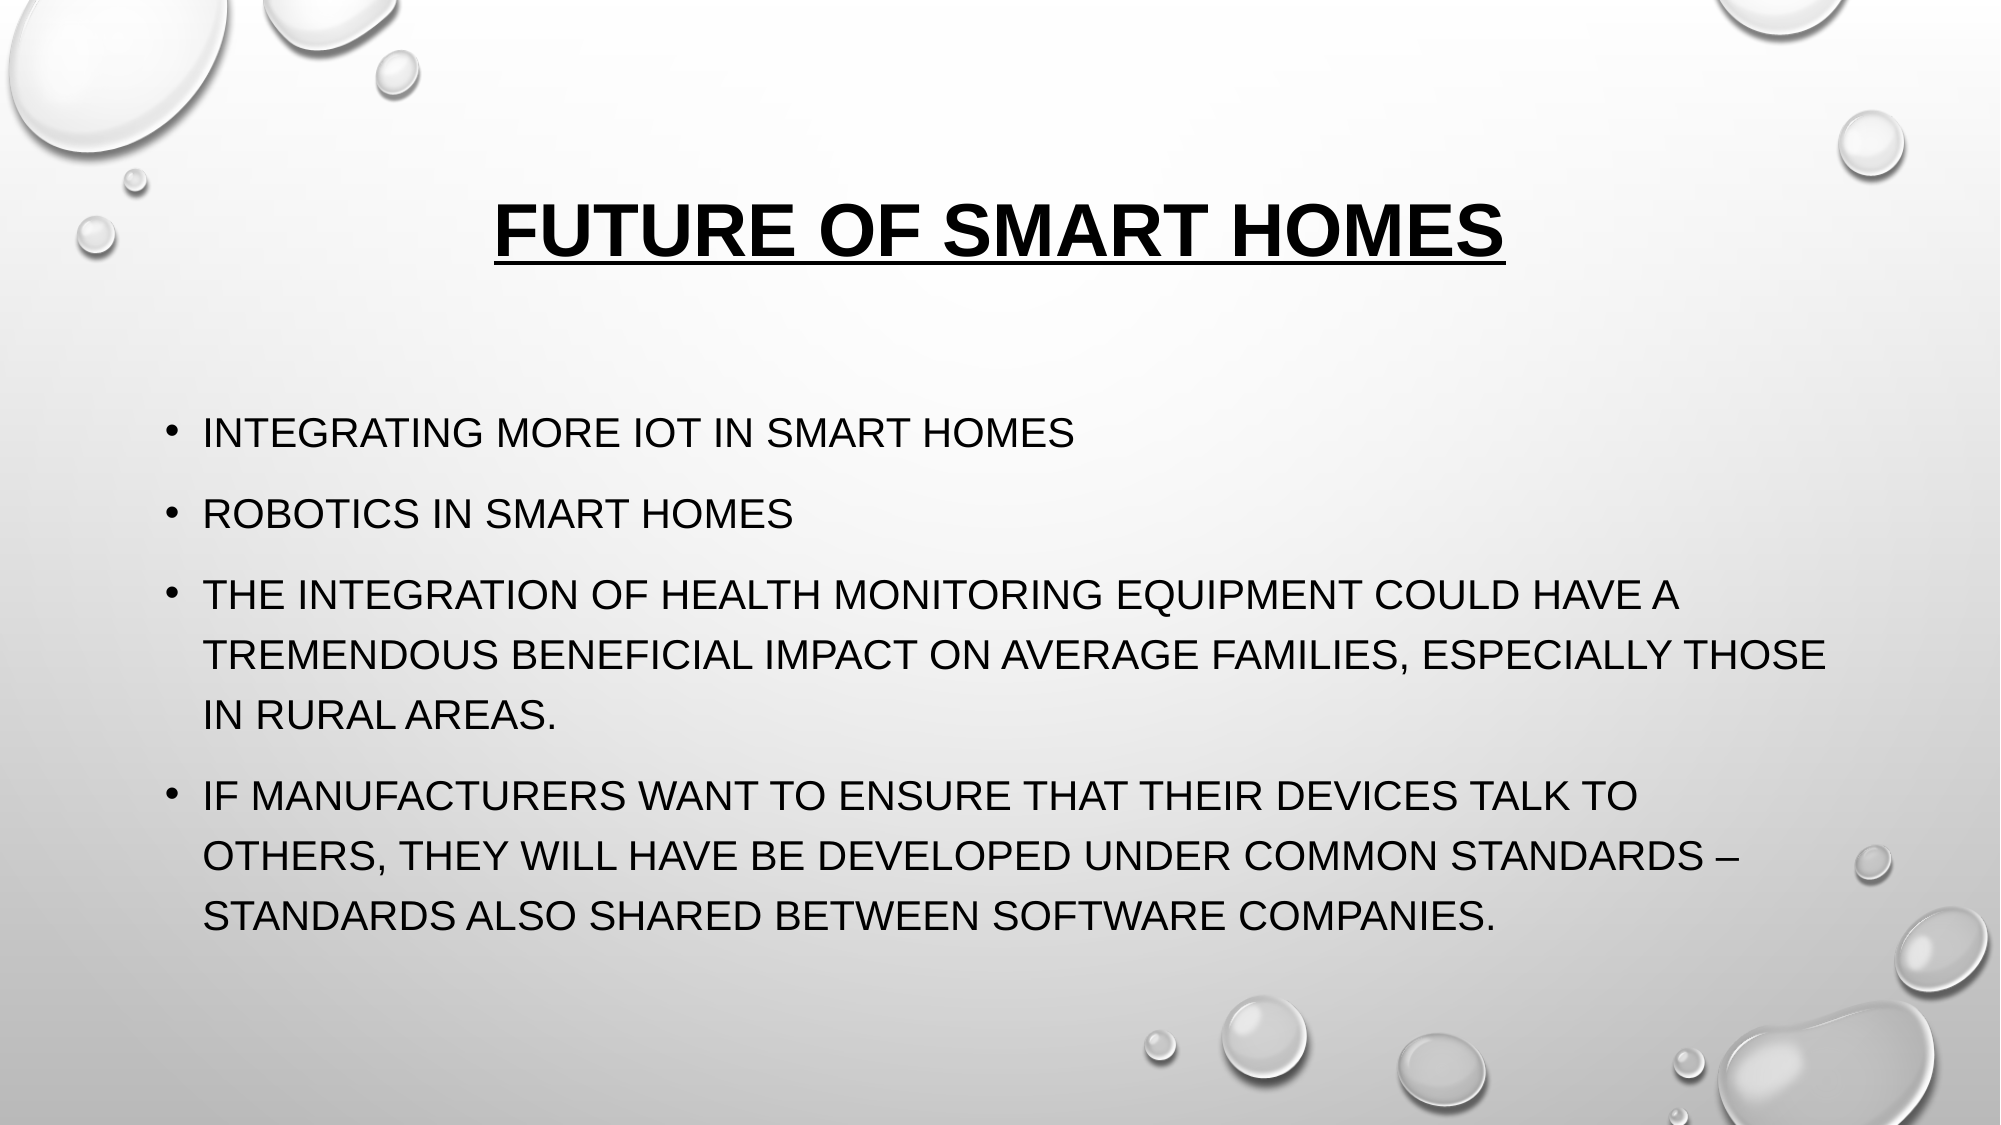

# FUTURE OF SMART HOMES
Integrating more IoT in Smart Homes
Robotics in Smart Homes
The integration of health monitoring equipment could have a tremendous beneficial impact on average families, especially those in rural areas.
If manufacturers want to ensure that their devices talk to others, they will have be developed under common standards – standards also shared between software companies.